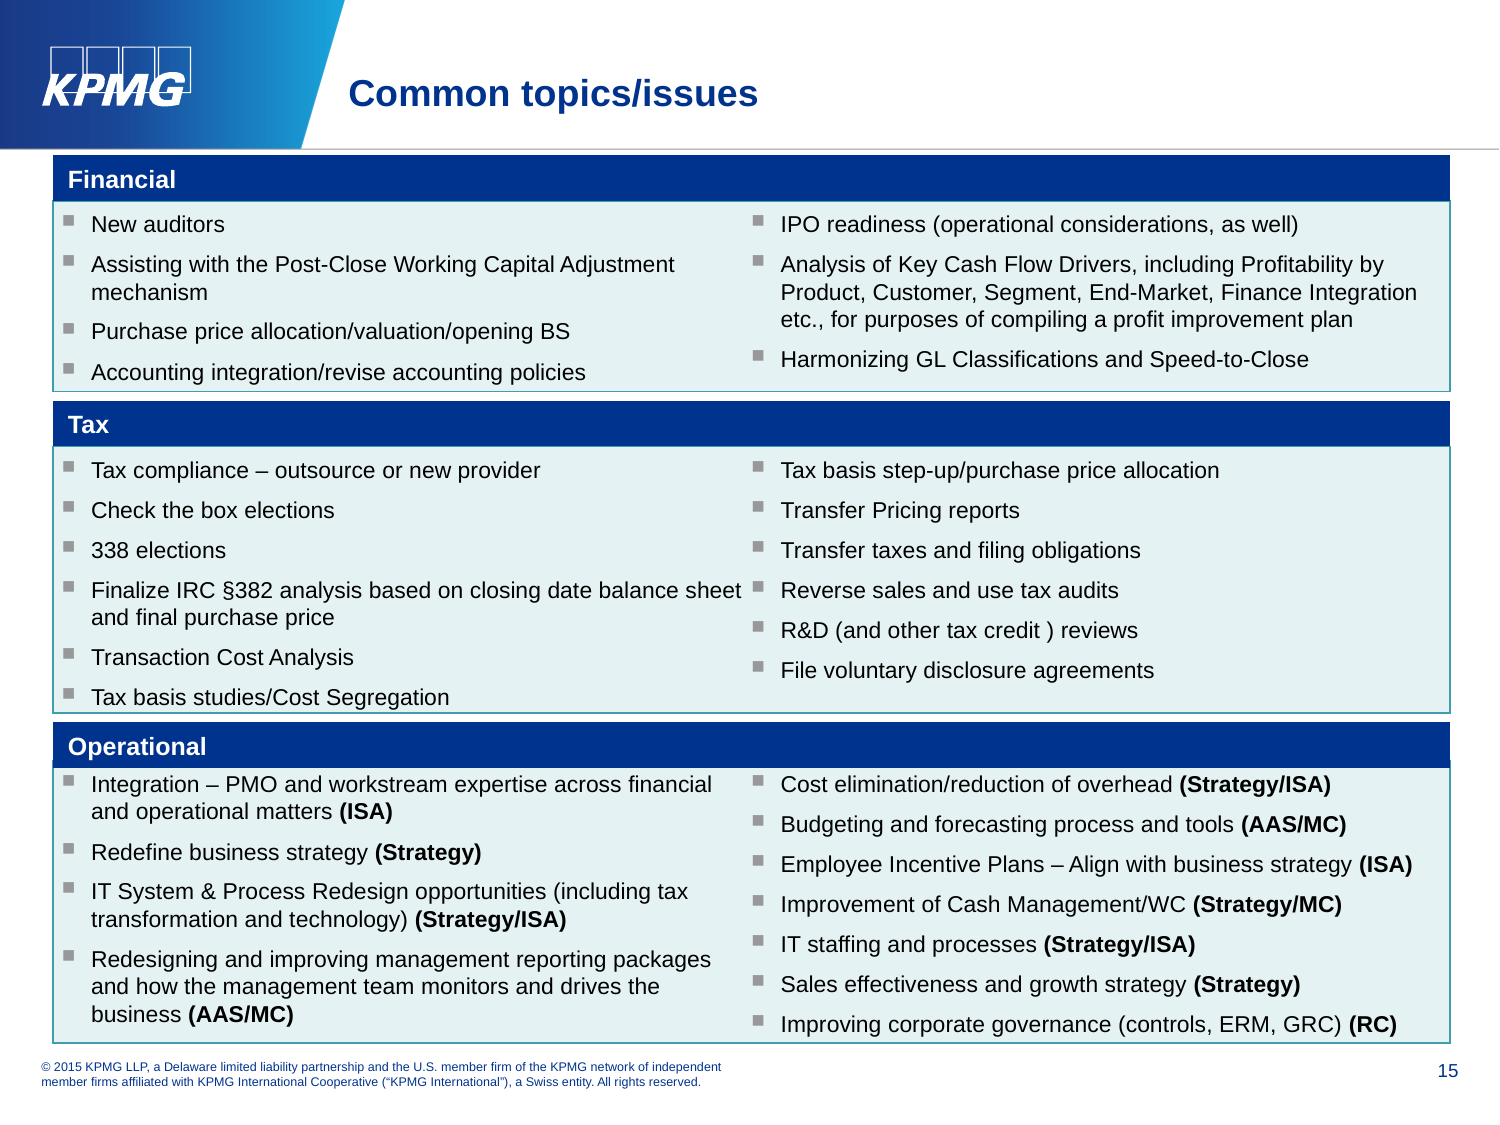

# Common topics/issues
Financial
New auditors
Assisting with the Post-Close Working Capital Adjustment mechanism
Purchase price allocation/valuation/opening BS
Accounting integration/revise accounting policies

IPO readiness (operational considerations, as well)
Analysis of Key Cash Flow Drivers, including Profitability by Product, Customer, Segment, End-Market, Finance Integration etc., for purposes of compiling a profit improvement plan
Harmonizing GL Classifications and Speed-to-Close

Tax
Tax compliance – outsource or new provider
Check the box elections
338 elections
Finalize IRC §382 analysis based on closing date balance sheet and final purchase price
Transaction Cost Analysis
Tax basis studies/Cost Segregation
Tax basis step-up/purchase price allocation
Transfer Pricing reports
Transfer taxes and filing obligations
Reverse sales and use tax audits
R&D (and other tax credit ) reviews
File voluntary disclosure agreements
Operational
Integration – PMO and workstream expertise across financial and operational matters (ISA)
Redefine business strategy (Strategy)
IT System & Process Redesign opportunities (including tax transformation and technology) (Strategy/ISA)
Redesigning and improving management reporting packages and how the management team monitors and drives the business (AAS/MC)

Cost elimination/reduction of overhead (Strategy/ISA)
Budgeting and forecasting process and tools (AAS/MC)
Employee Incentive Plans – Align with business strategy (ISA)
Improvement of Cash Management/WC (Strategy/MC)
IT staffing and processes (Strategy/ISA)
Sales effectiveness and growth strategy (Strategy)
Improving corporate governance (controls, ERM, GRC) (RC)